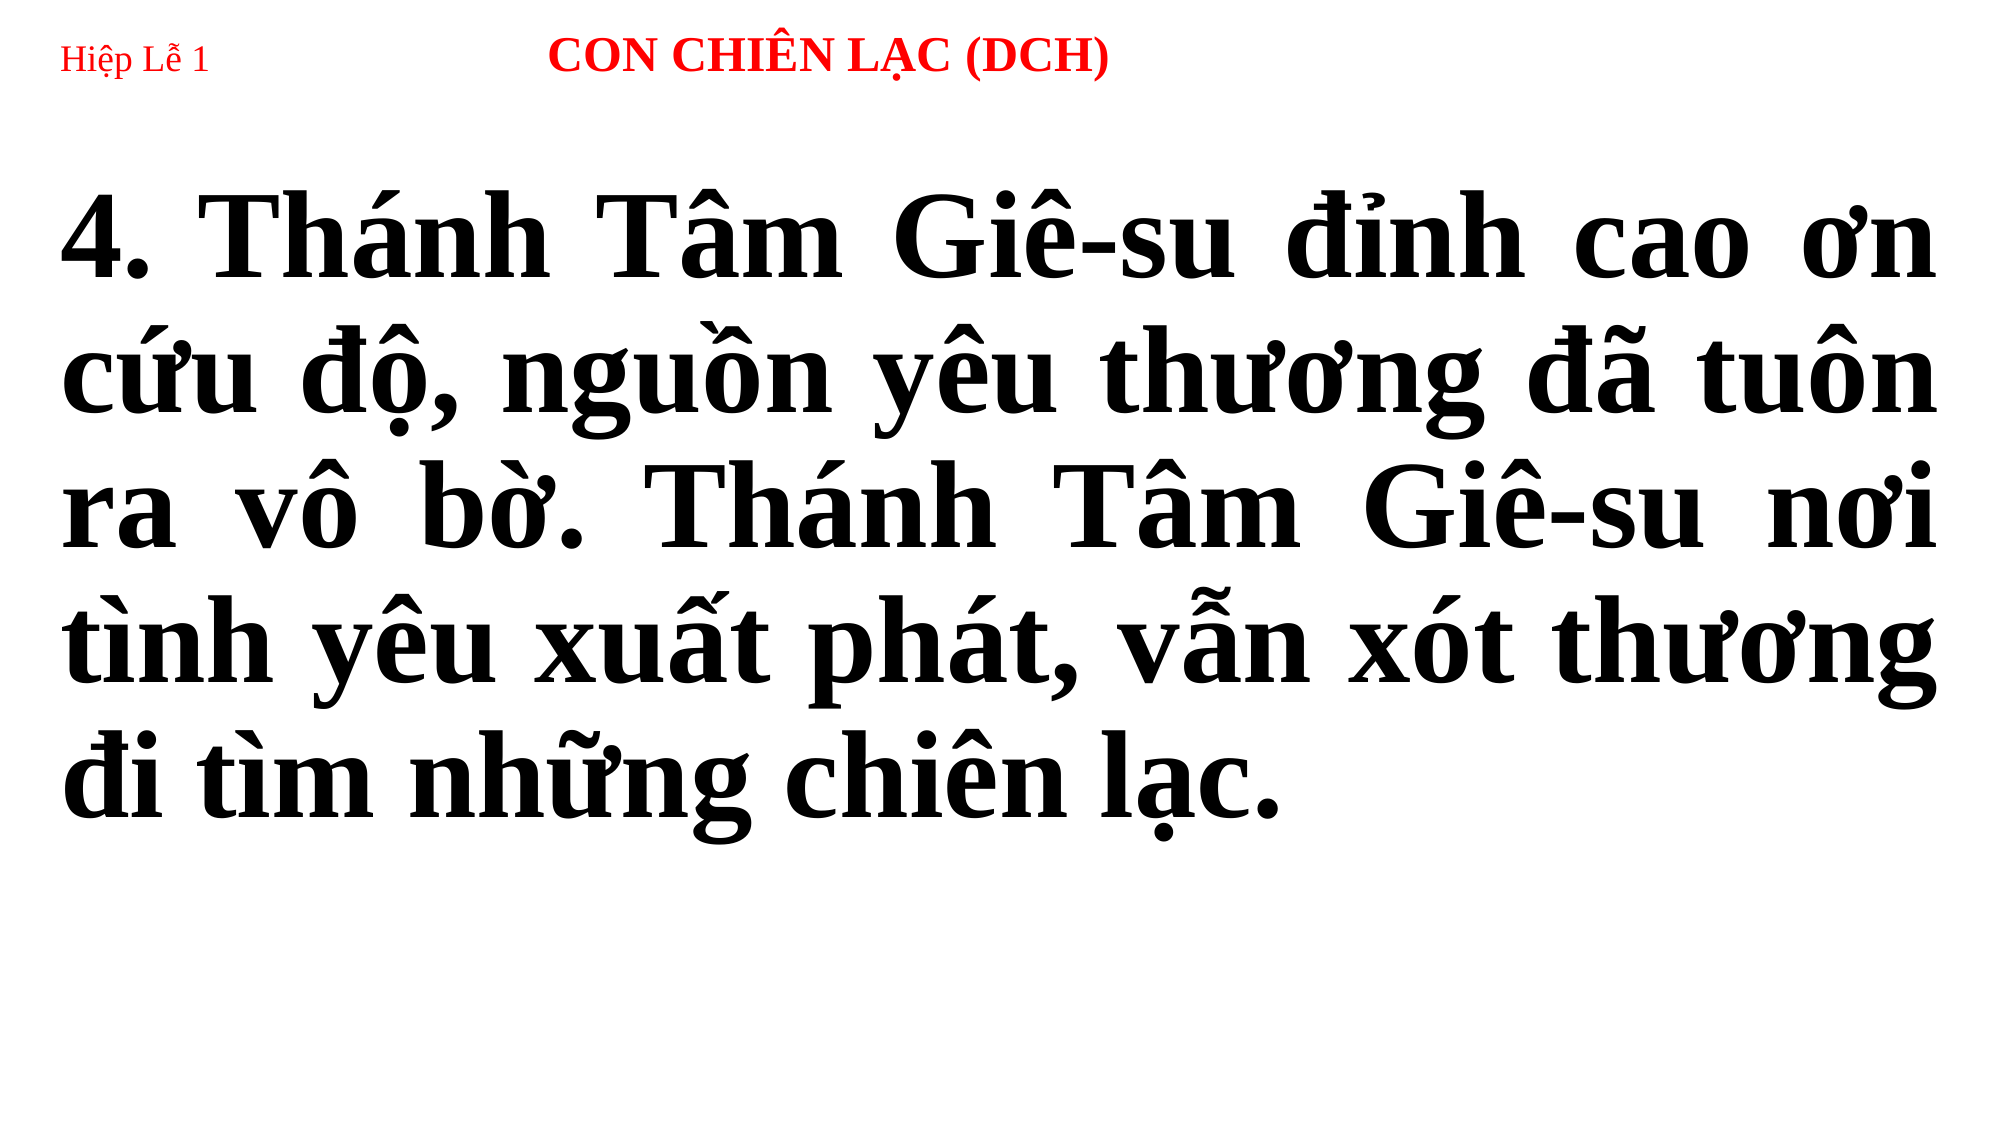

# Hiệp Lễ 1                    	    CON CHIÊN LẠC (DCH)
4. Thánh Tâm Giê-su đỉnh cao ơn cứu độ, nguồn yêu thương đã tuôn ra vô bờ. Thánh Tâm Giê-su nơi tình yêu xuất phát, vẫn xót thương đi tìm những chiên lạc.